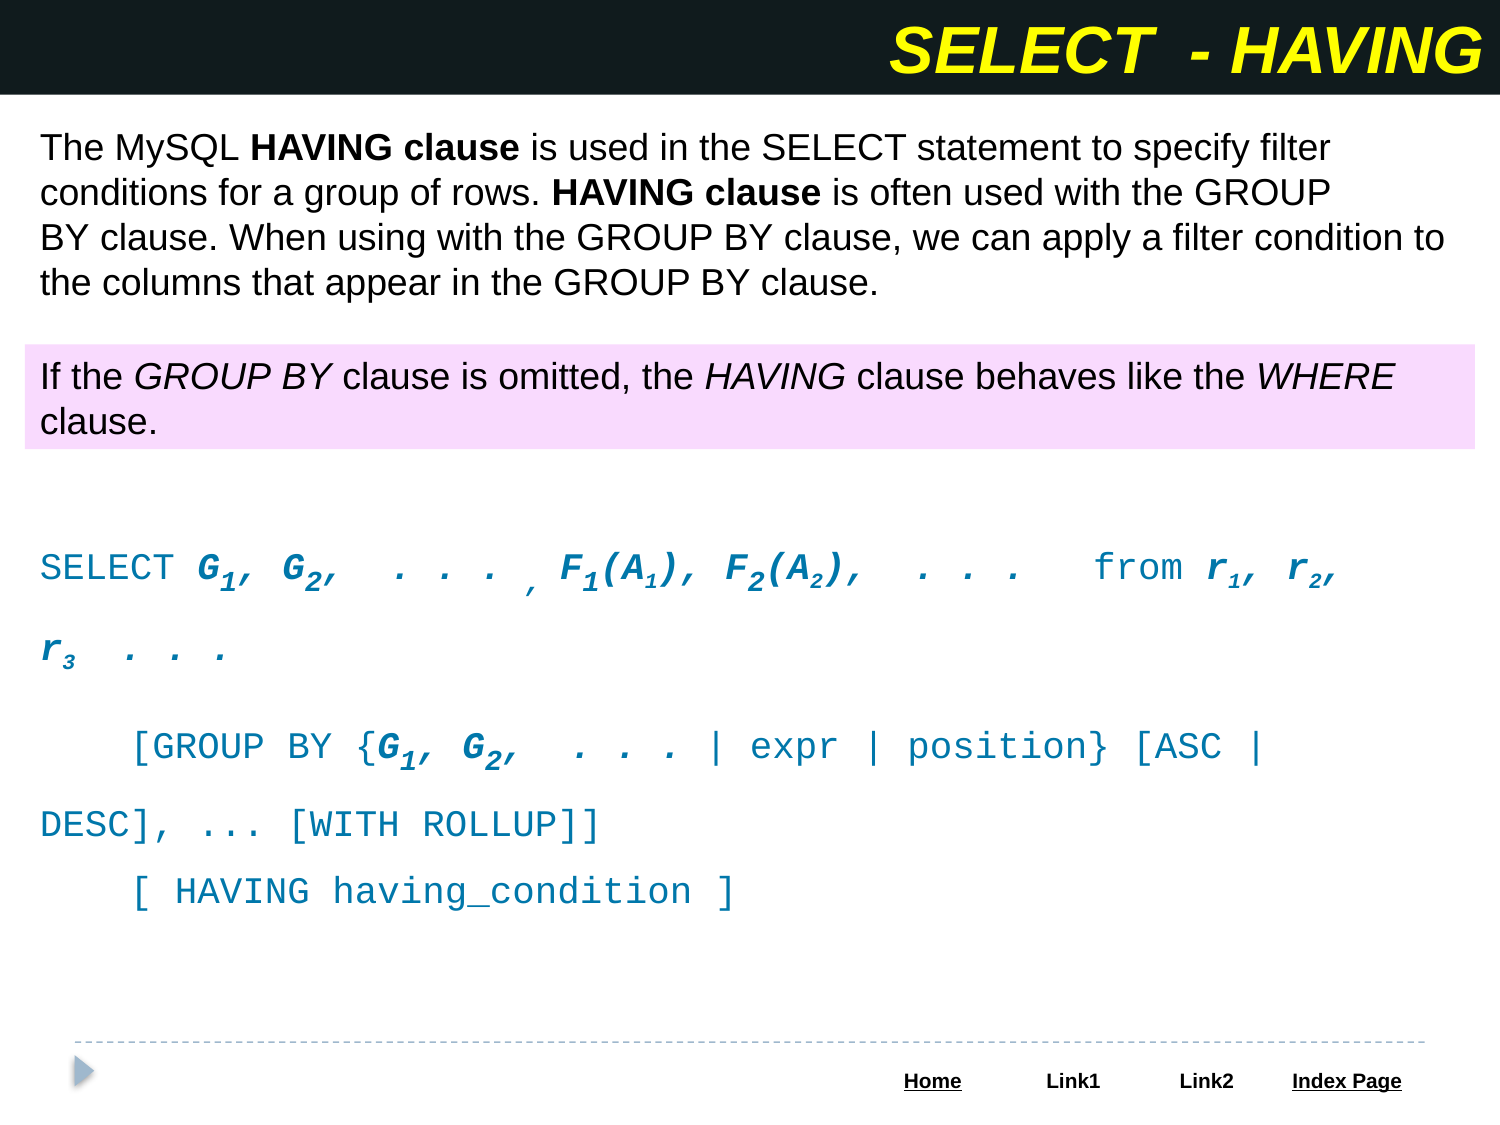

SELECT  - HAVING
The MySQL HAVING clause is used in the SELECT statement to specify filter conditions for a group of rows. HAVING clause is often used with the GROUP BY clause. When using with the GROUP BY clause, we can apply a filter condition to the columns that appear in the GROUP BY clause.
If the GROUP BY clause is omitted, the HAVING clause behaves like the WHERE clause.
SELECT G1, G2,  . . . , F1(A1), F2(A2),  . . .   from r1, r2, r3  . . .
    [GROUP BY {G1, G2,  . . . | expr | position} [ASC | DESC], ... [WITH ROLLUP]]
    [ HAVING having_condition ]